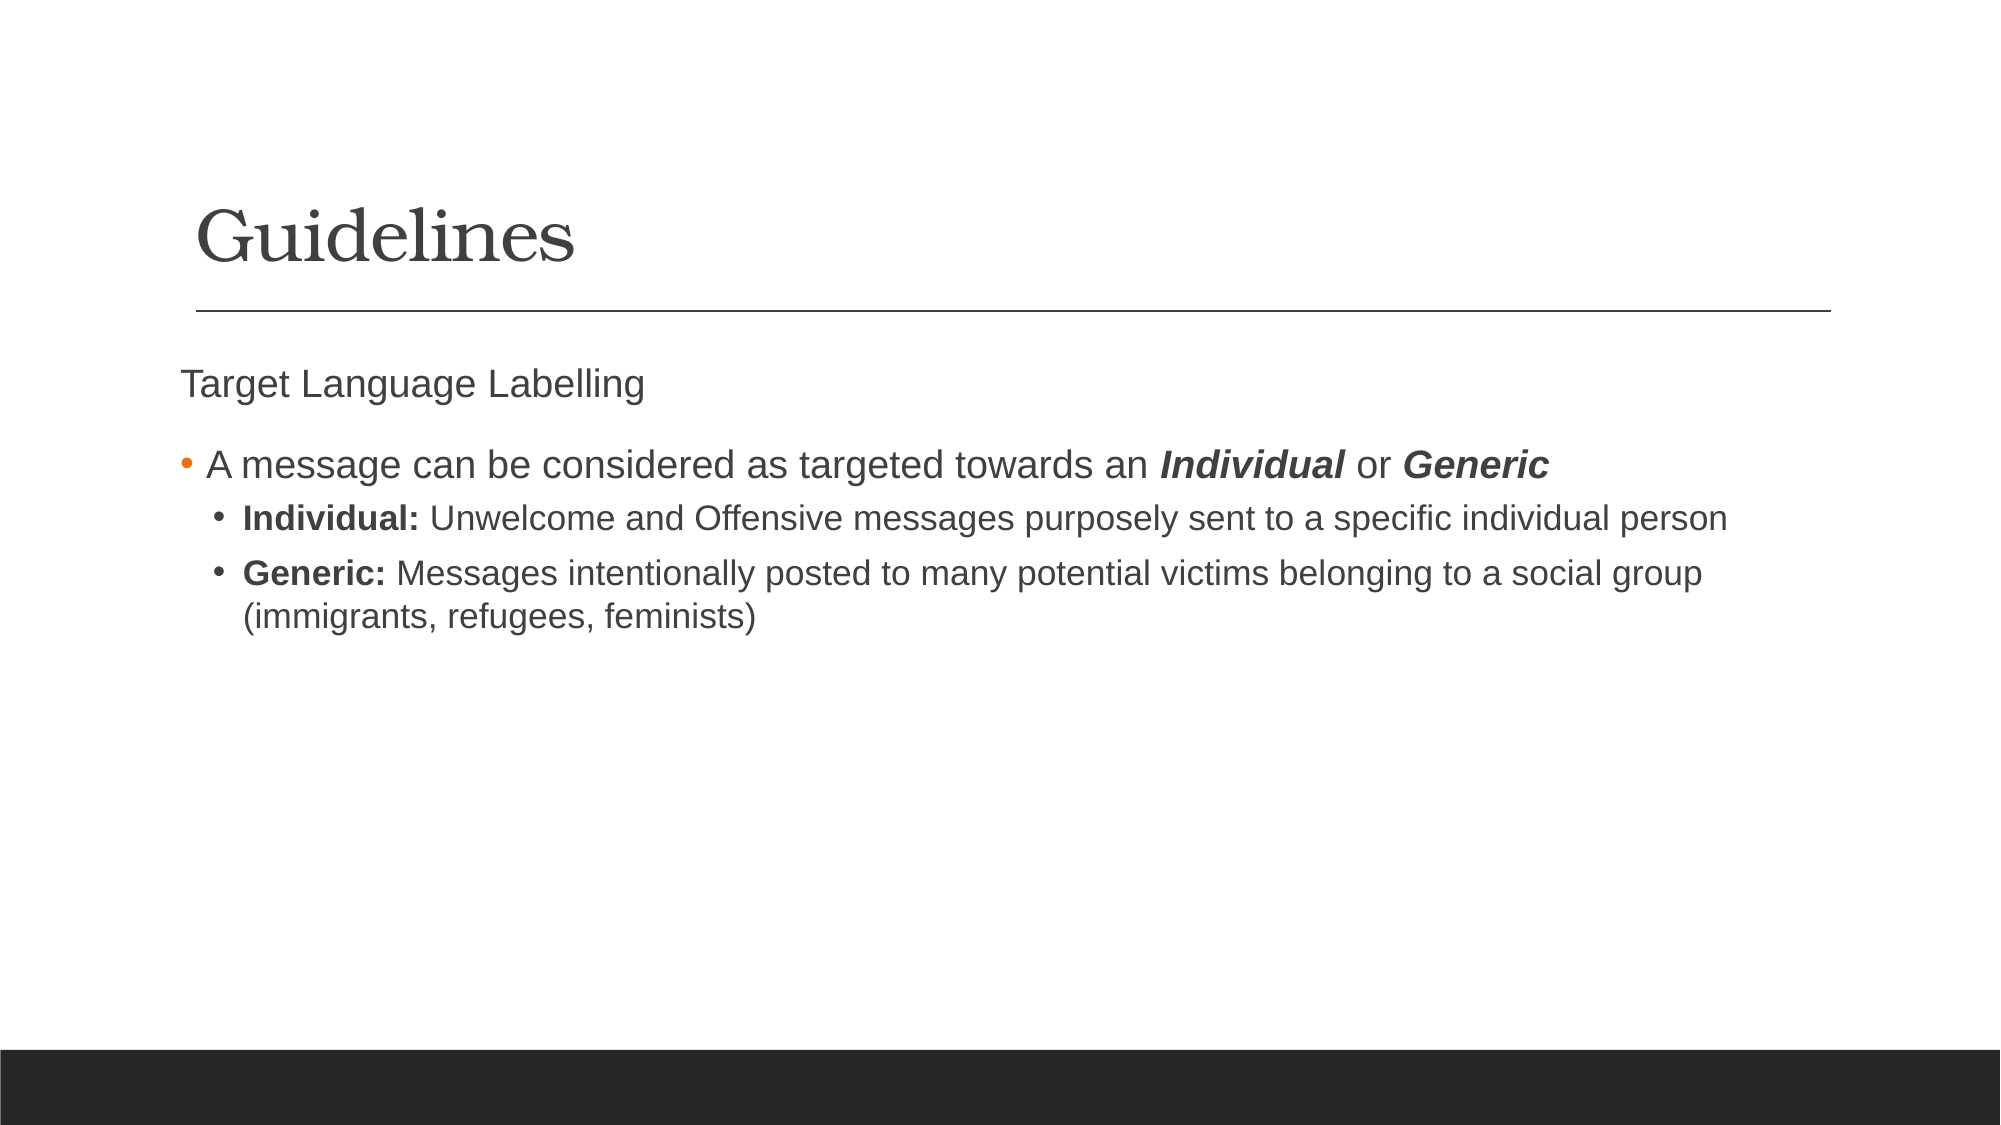

# Guidelines
Target Language Labelling
 A message can be considered as targeted towards an Individual or Generic
Individual: Unwelcome and Offensive messages purposely sent to a specific individual person
Generic: Messages intentionally posted to many potential victims belonging to a social group (immigrants, refugees, feminists)